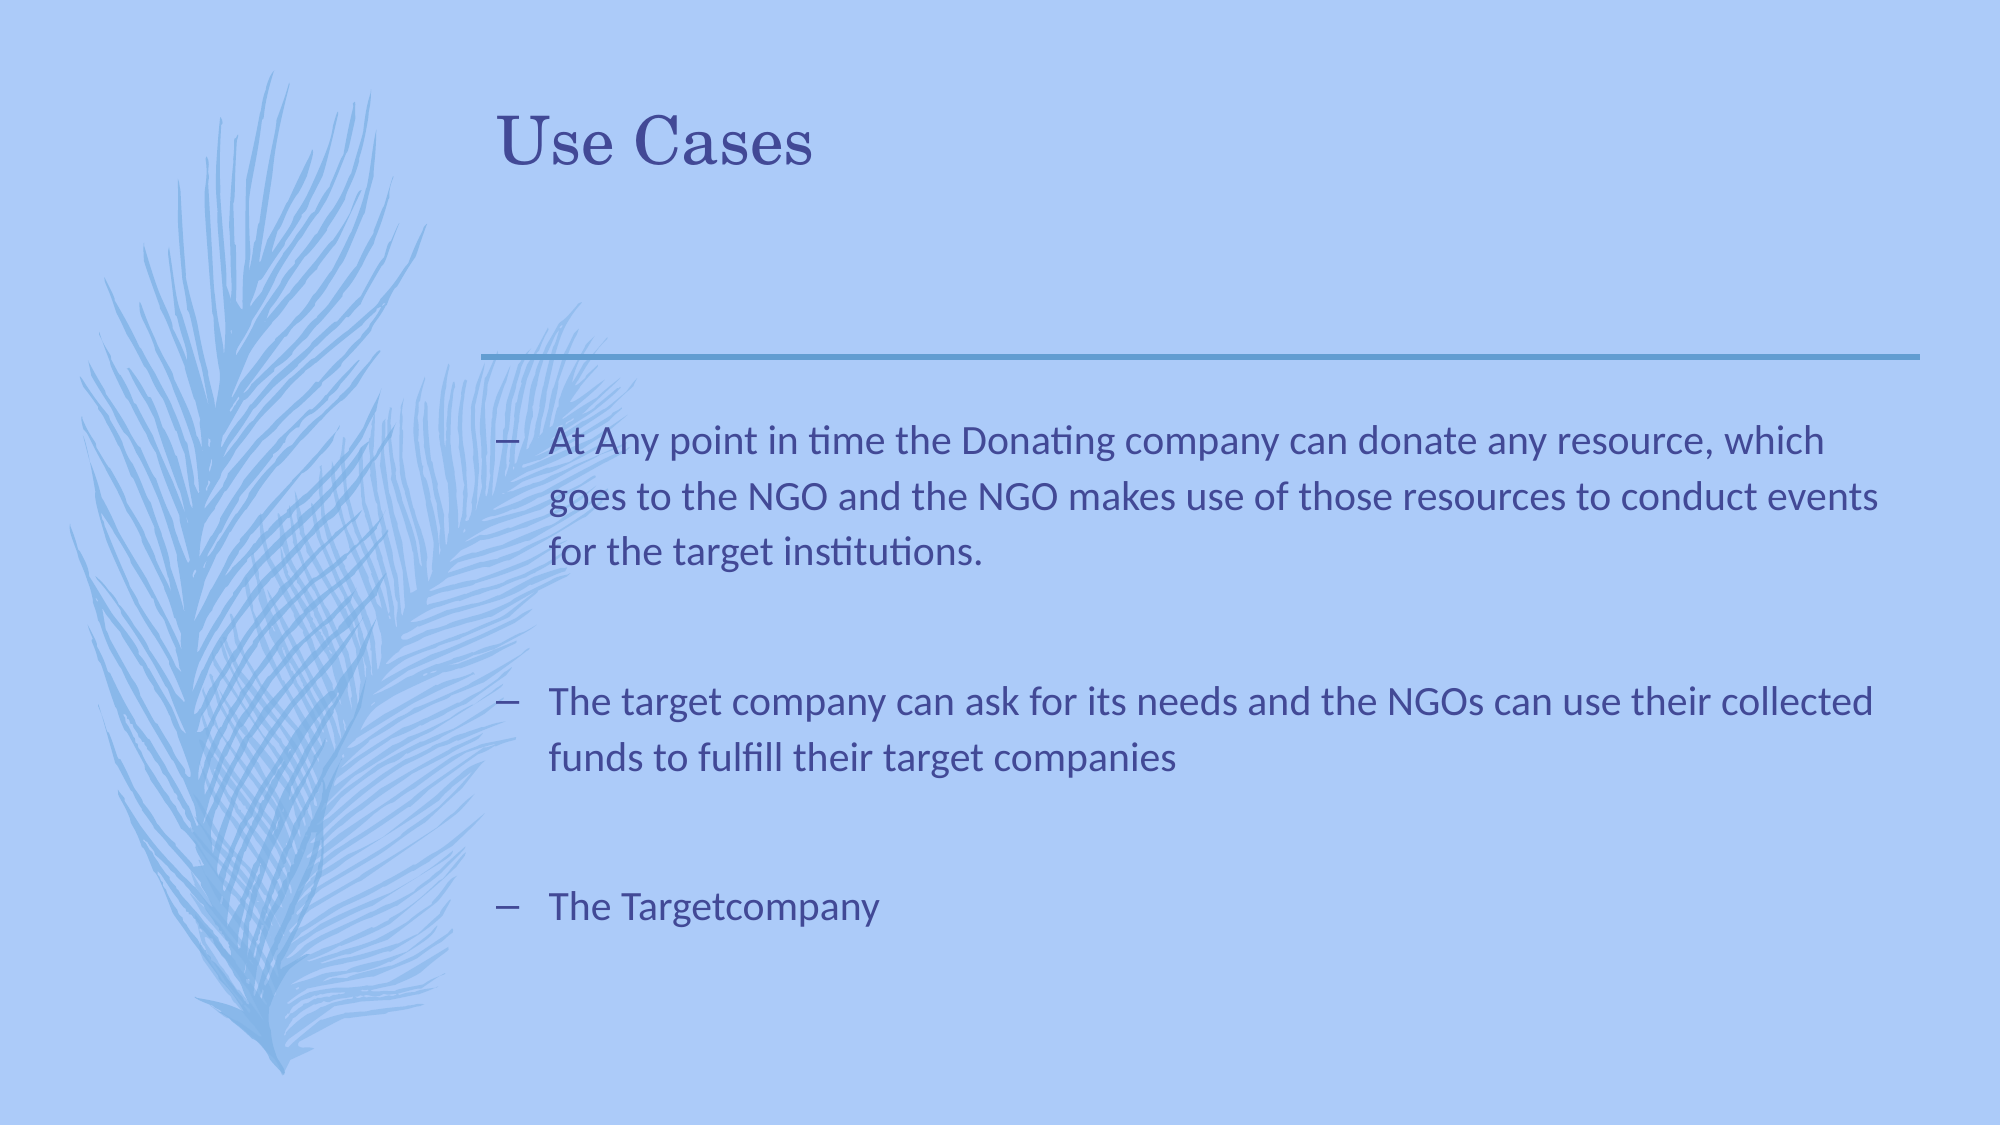

# Use Cases
At Any point in time the Donating company can donate any resource, which goes to the NGO and the NGO makes use of those resources to conduct events for the target institutions.

The target company can ask for its needs and the NGOs can use their collected funds to fulfill their target companies

The Targetcompany